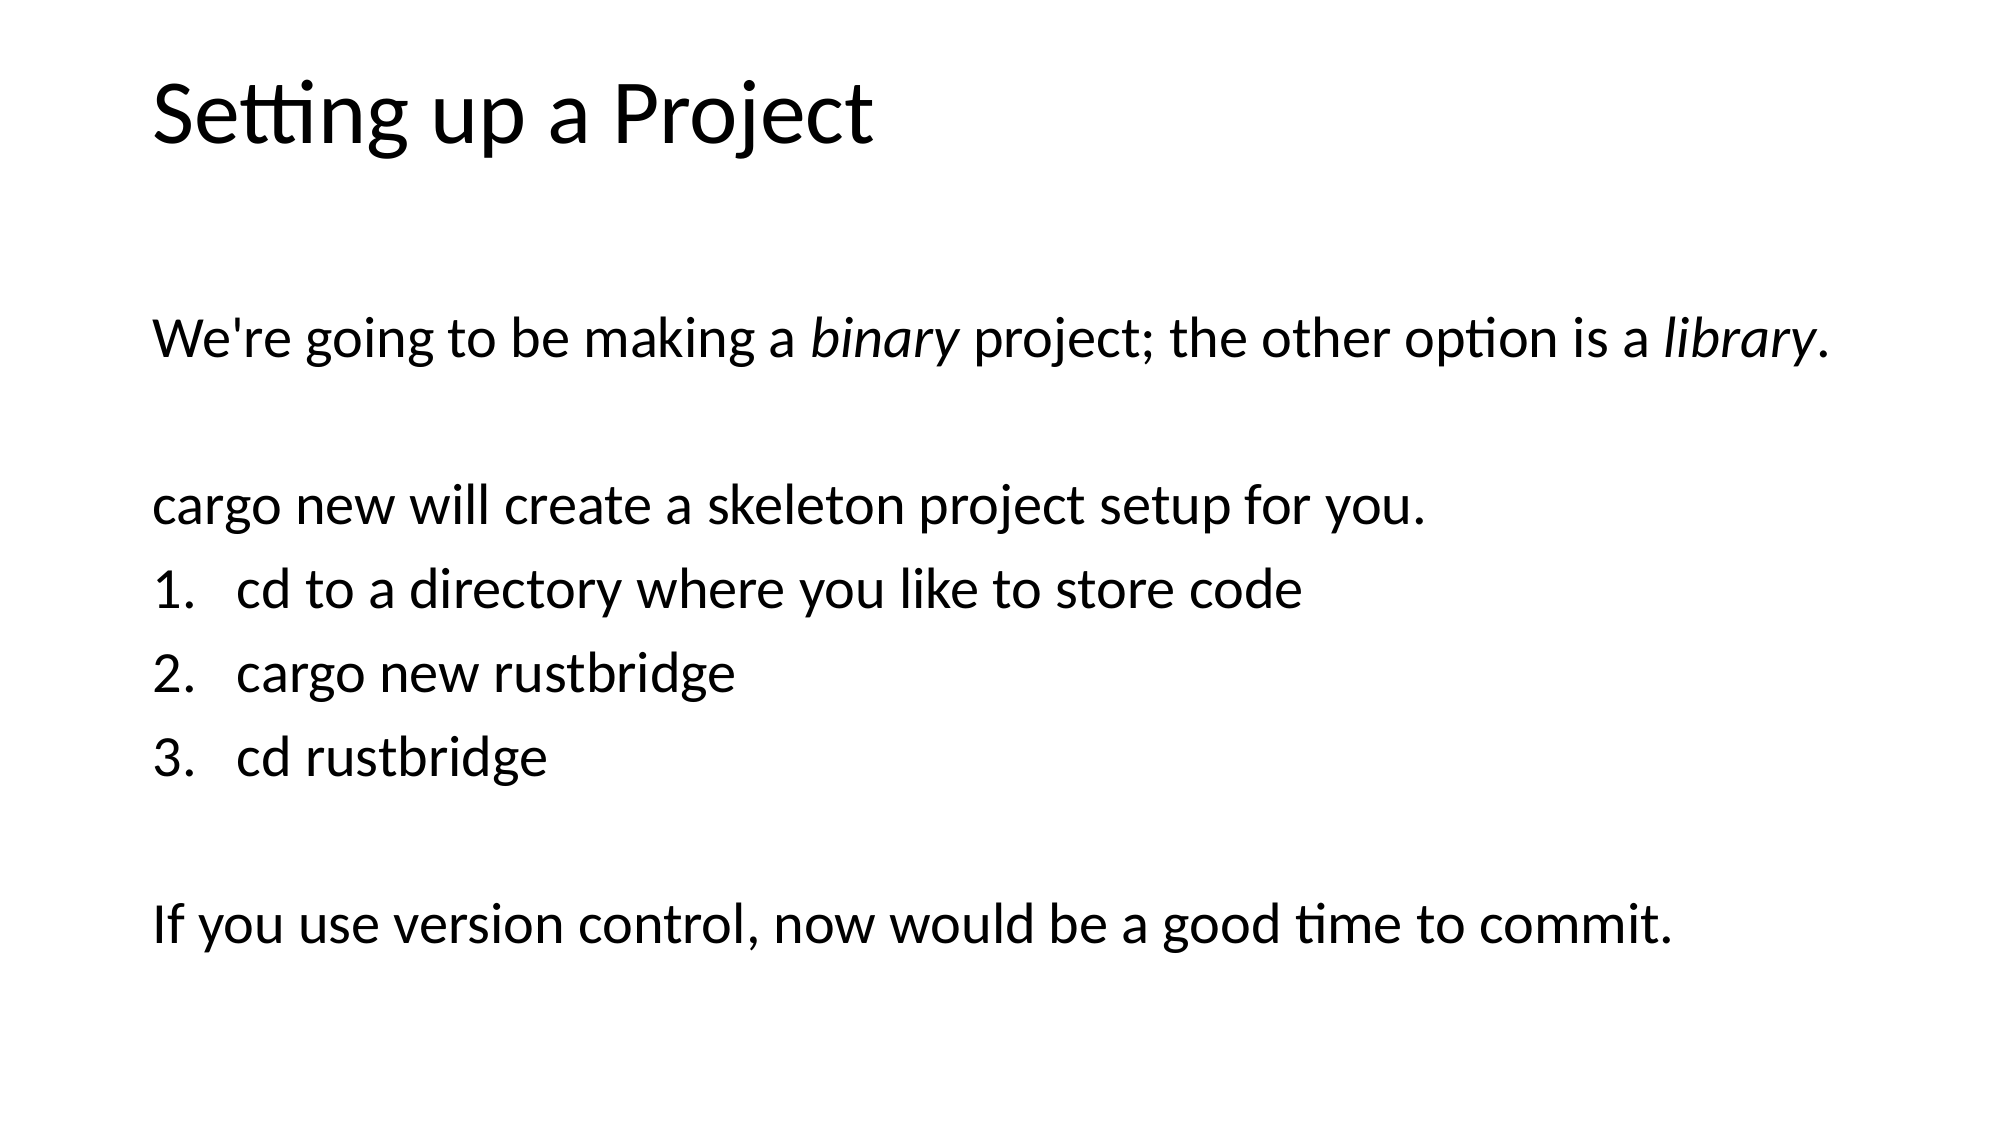

# Setting up a Project
We're going to be making a binary project; the other option is a library.

cargo new will create a skeleton project setup for you.
cd to a directory where you like to store code
cargo new rustbridge
cd rustbridge

If you use version control, now would be a good time to commit.